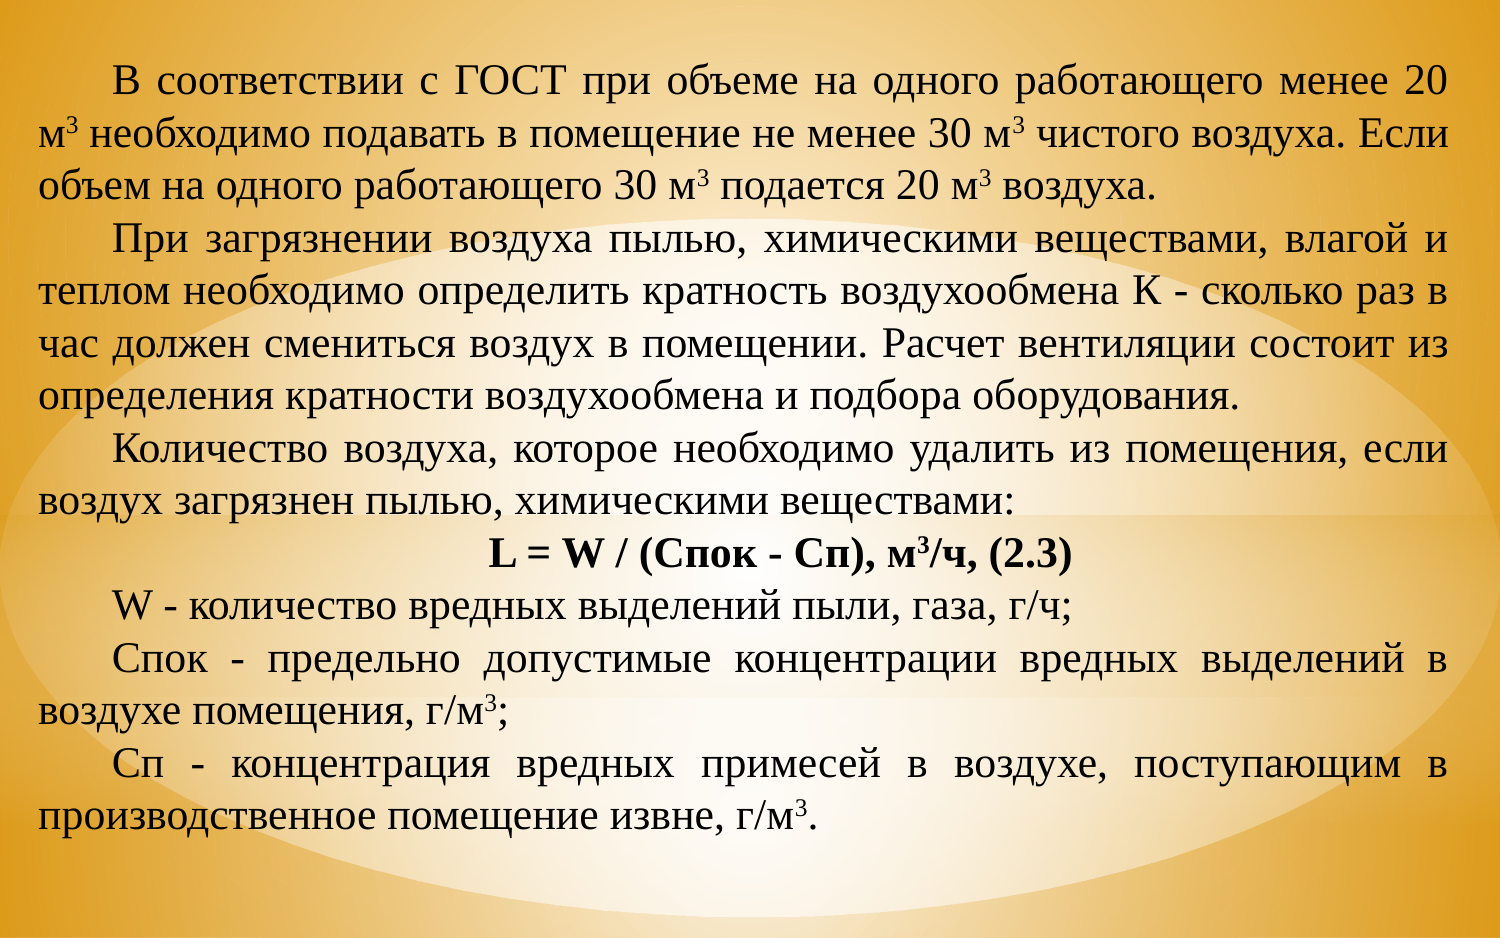

В соответствии с ГОСТ при объеме на одного работающего менее 20 м3 необходимо подавать в помещение не менее 30 м3 чистого воздуха. Если объем на одного работающего 30 м3 подается 20 м3 воздуха.
При загрязнении воздуха пылью, химическими веществами, влагой и теплом необходимо определить кратность воздухообмена К - сколько раз в час должен смениться воздух в помещении. Расчет вентиляции состоит из определения кратности воздухообмена и подбора оборудования.
Количество воздуха, которое необходимо удалить из помещения, если воздух загрязнен пылью, химическими веществами:
L = W / (Cпок - Cп), м3/ч, (2.3)
W - количество вредных выделений пыли, газа, г/ч;
Cпок - предельно допустимые концентрации вредных выделений в воздухе помещения, г/м3;
Сп - концентрация вредных примесей в воздухе, поступающим в производственное помещение извне, г/м3.